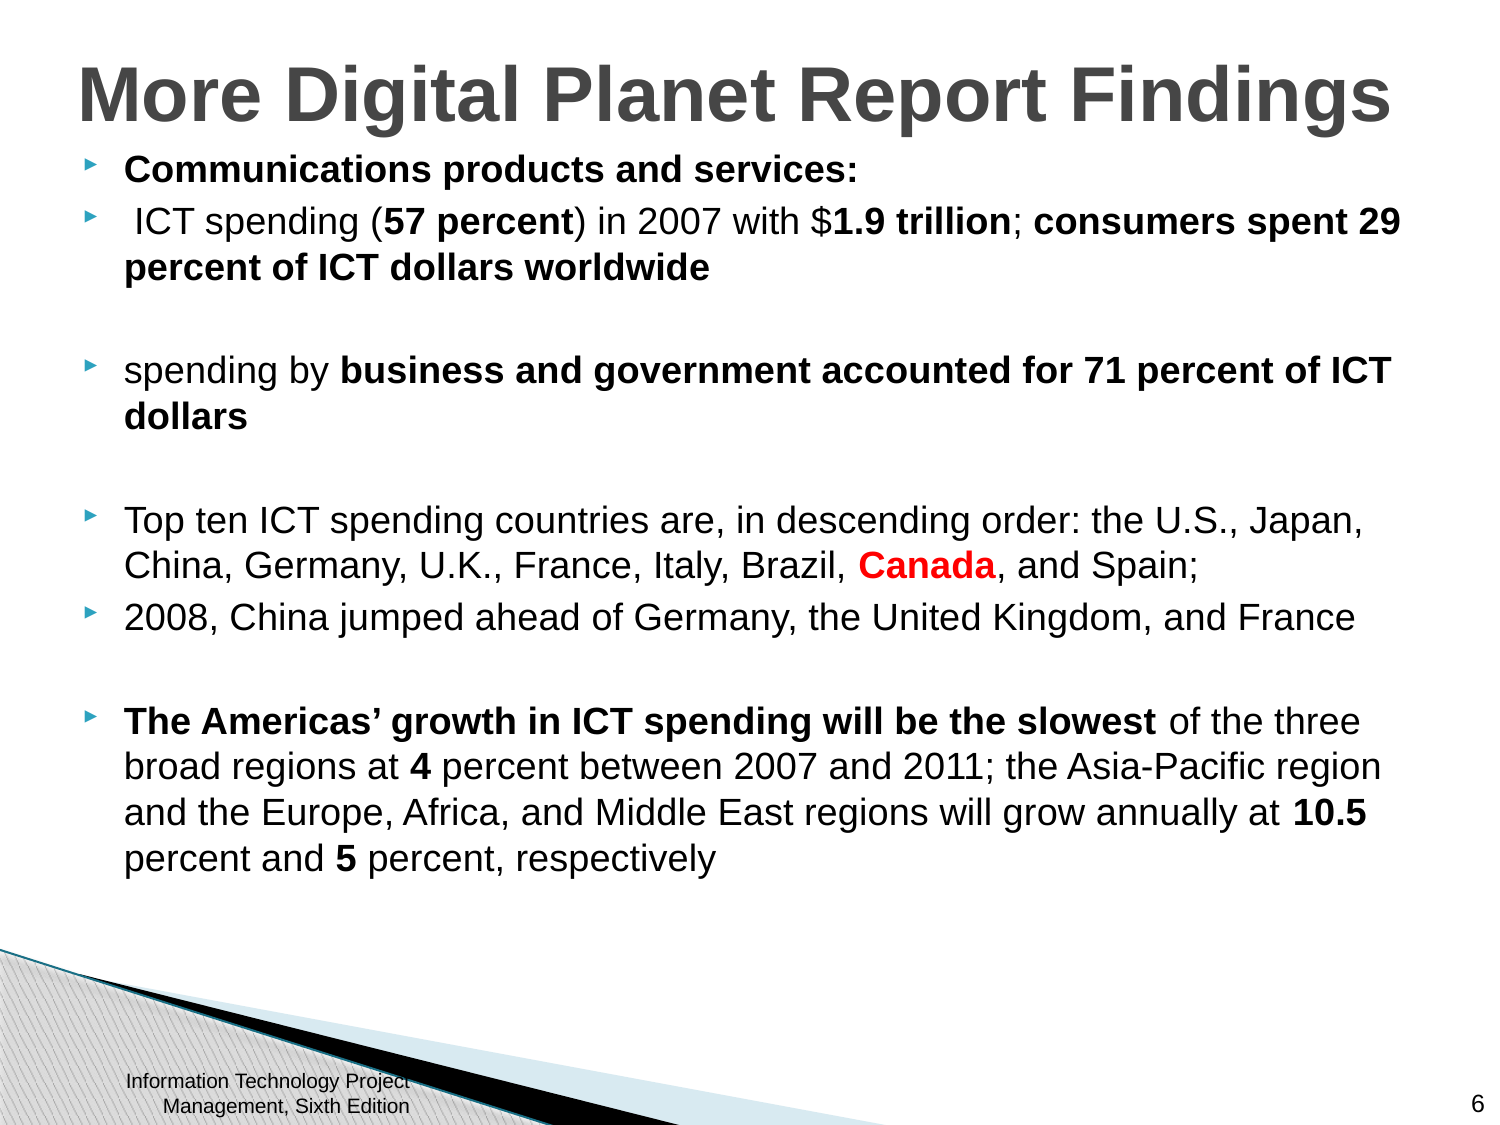

# More Digital Planet Report Findings
Communications products and services:
 ICT spending (57 percent) in 2007 with $1.9 trillion; consumers spent 29 percent of ICT dollars worldwide

spending by business and government accounted for 71 percent of ICT dollars

Top ten ICT spending countries are, in descending order: the U.S., Japan, China, Germany, U.K., France, Italy, Brazil, Canada, and Spain;
2008, China jumped ahead of Germany, the United Kingdom, and France

The Americas’ growth in ICT spending will be the slowest of the three broad regions at 4 percent between 2007 and 2011; the Asia-Pacific region and the Europe, Africa, and Middle East regions will grow annually at 10.5 percent and 5 percent, respectively
Information Technology Project Management, Sixth Edition
6